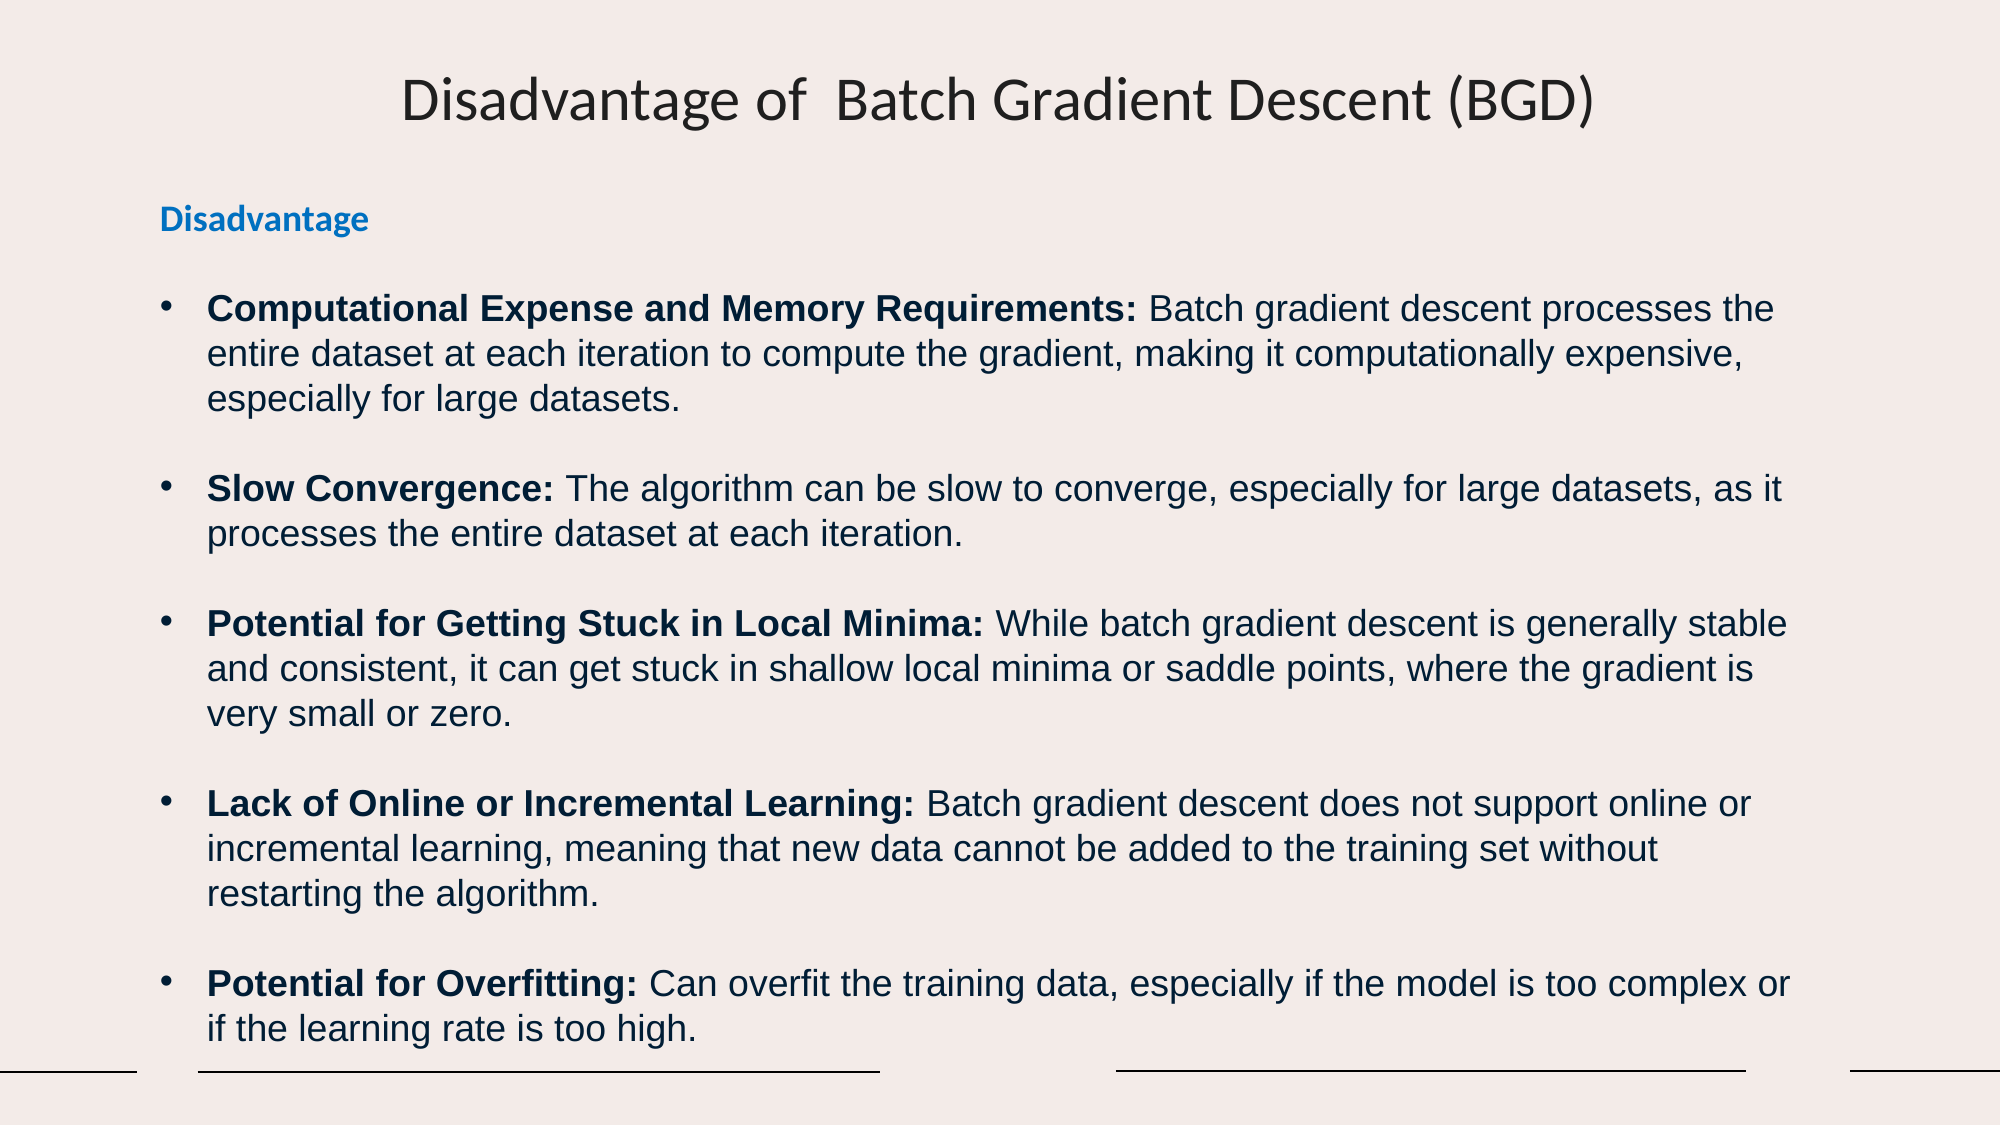

Disadvantage of  Batch Gradient Descent (BGD)
Disadvantage

Computational Expense and Memory Requirements: Batch gradient descent processes the entire dataset at each iteration to compute the gradient, making it computationally expensive, especially for large datasets.

Slow Convergence: The algorithm can be slow to converge, especially for large datasets, as it processes the entire dataset at each iteration.

Potential for Getting Stuck in Local Minima: While batch gradient descent is generally stable and consistent, it can get stuck in shallow local minima or saddle points, where the gradient is very small or zero.

Lack of Online or Incremental Learning: Batch gradient descent does not support online or incremental learning, meaning that new data cannot be added to the training set without restarting the algorithm.

Potential for Overfitting: Can overfit the training data, especially if the model is too complex or if the learning rate is too high.